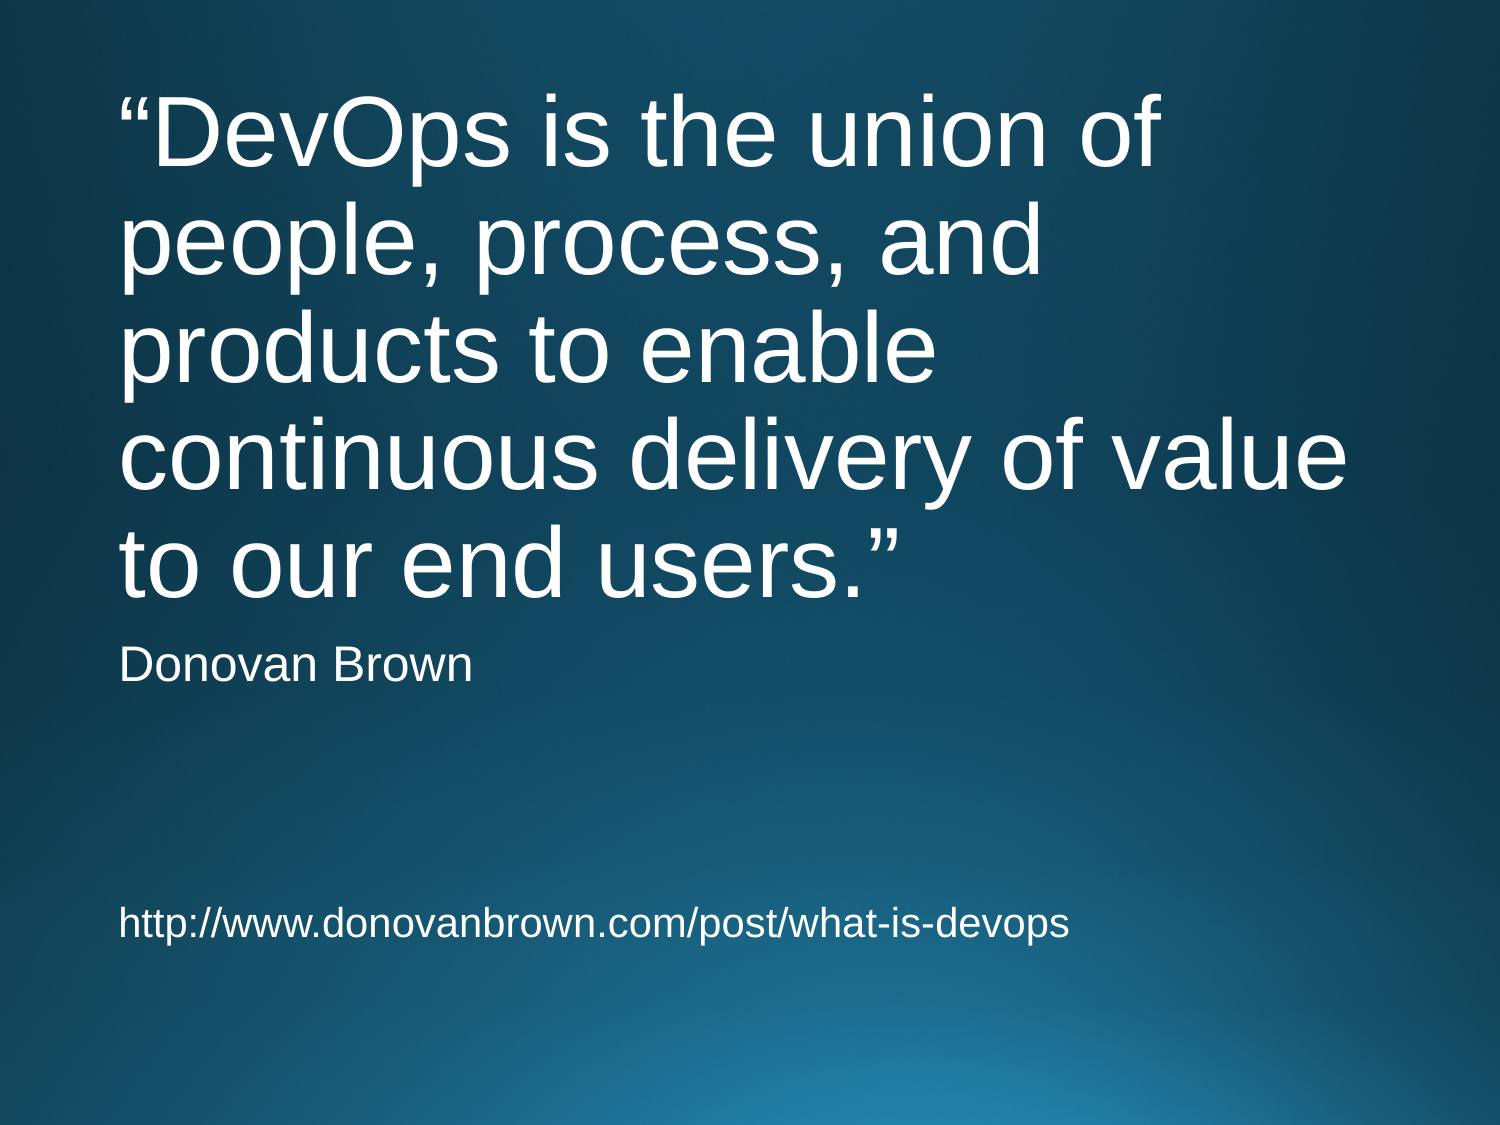

# “DevOps is the union of people, process, and products to enable continuous delivery of value to our end users.”
Donovan Brown

http://www.donovanbrown.com/post/what-is-devops